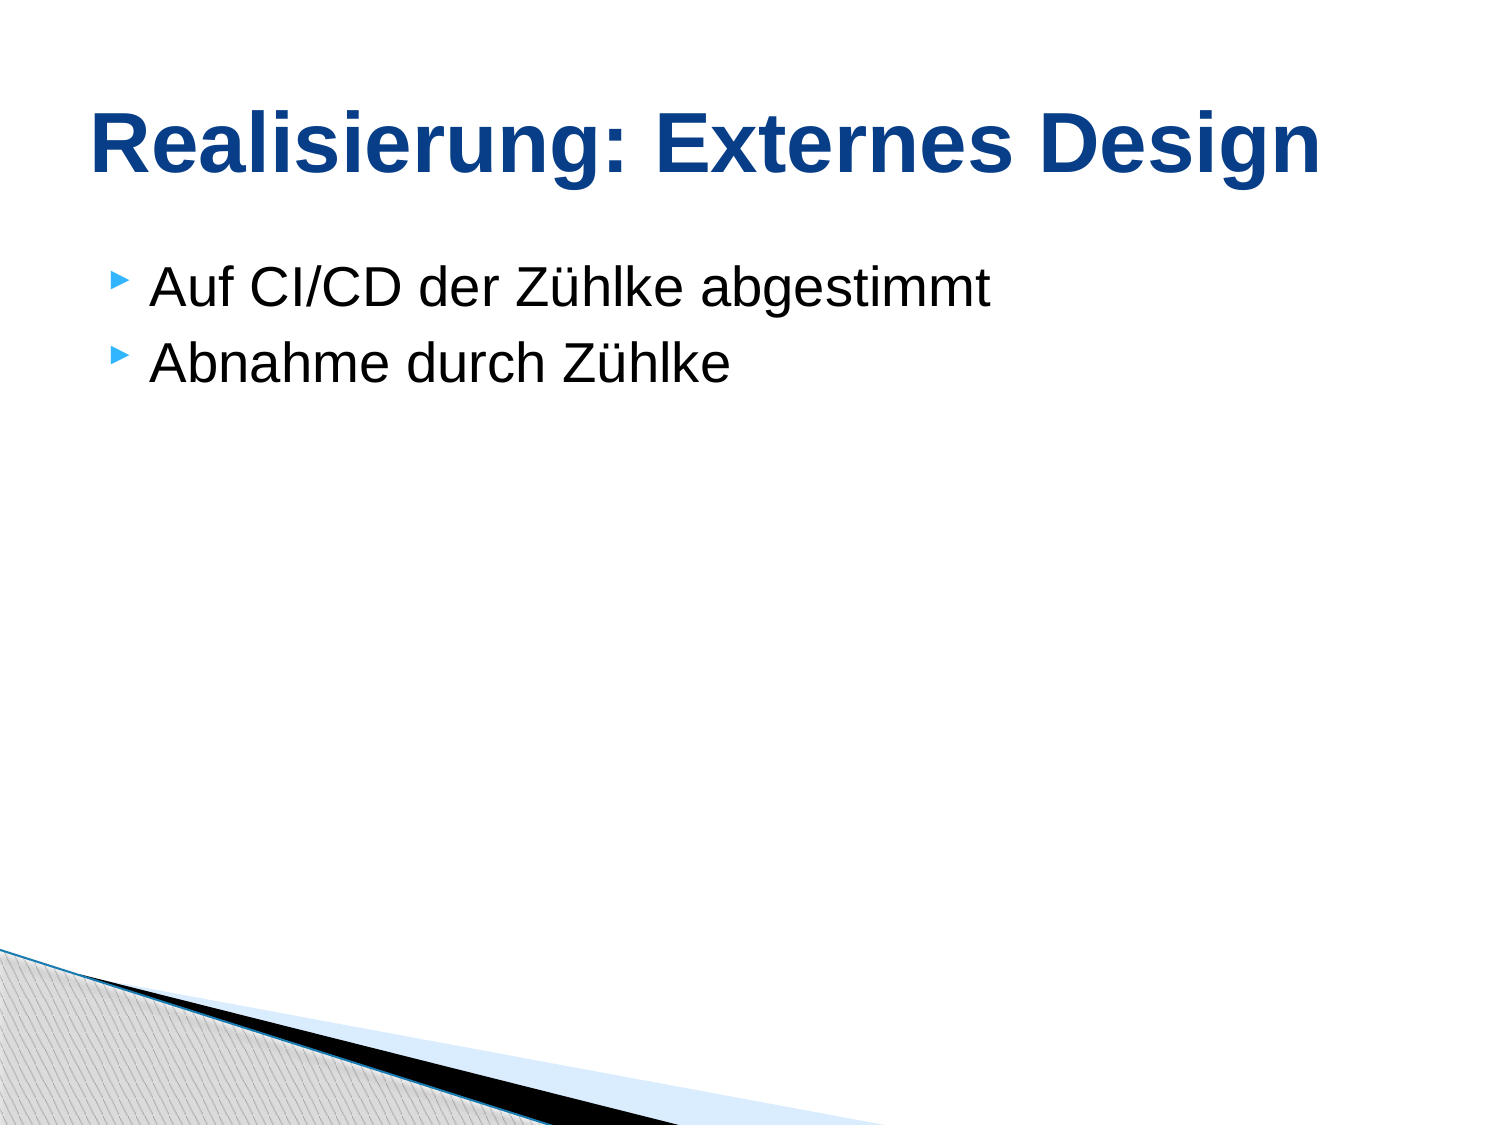

# Realisierung: Externes Design
Auf CI/CD der Zühlke abgestimmt
Abnahme durch Zühlke